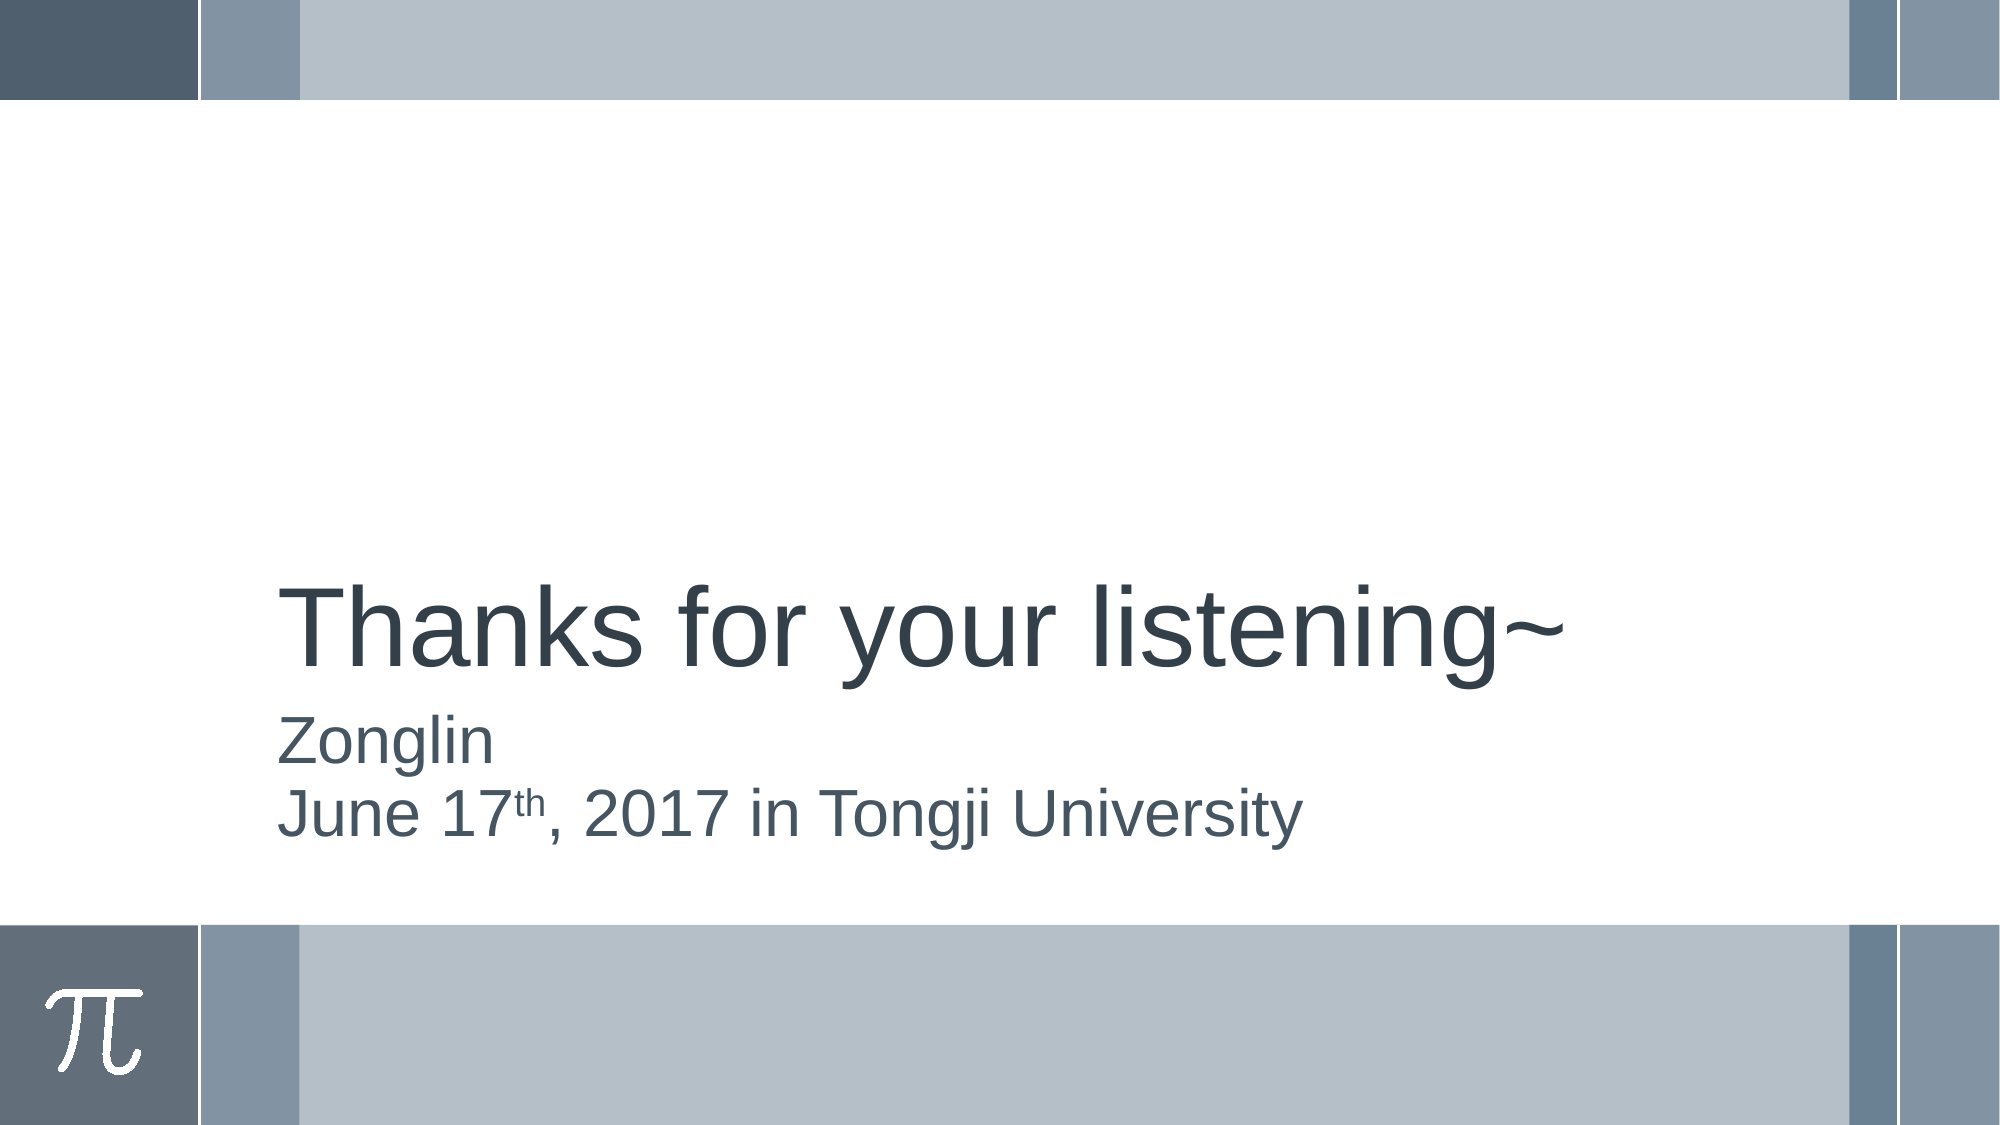

# Thanks for your listening~
Zonglin
June 17th, 2017 in Tongji University